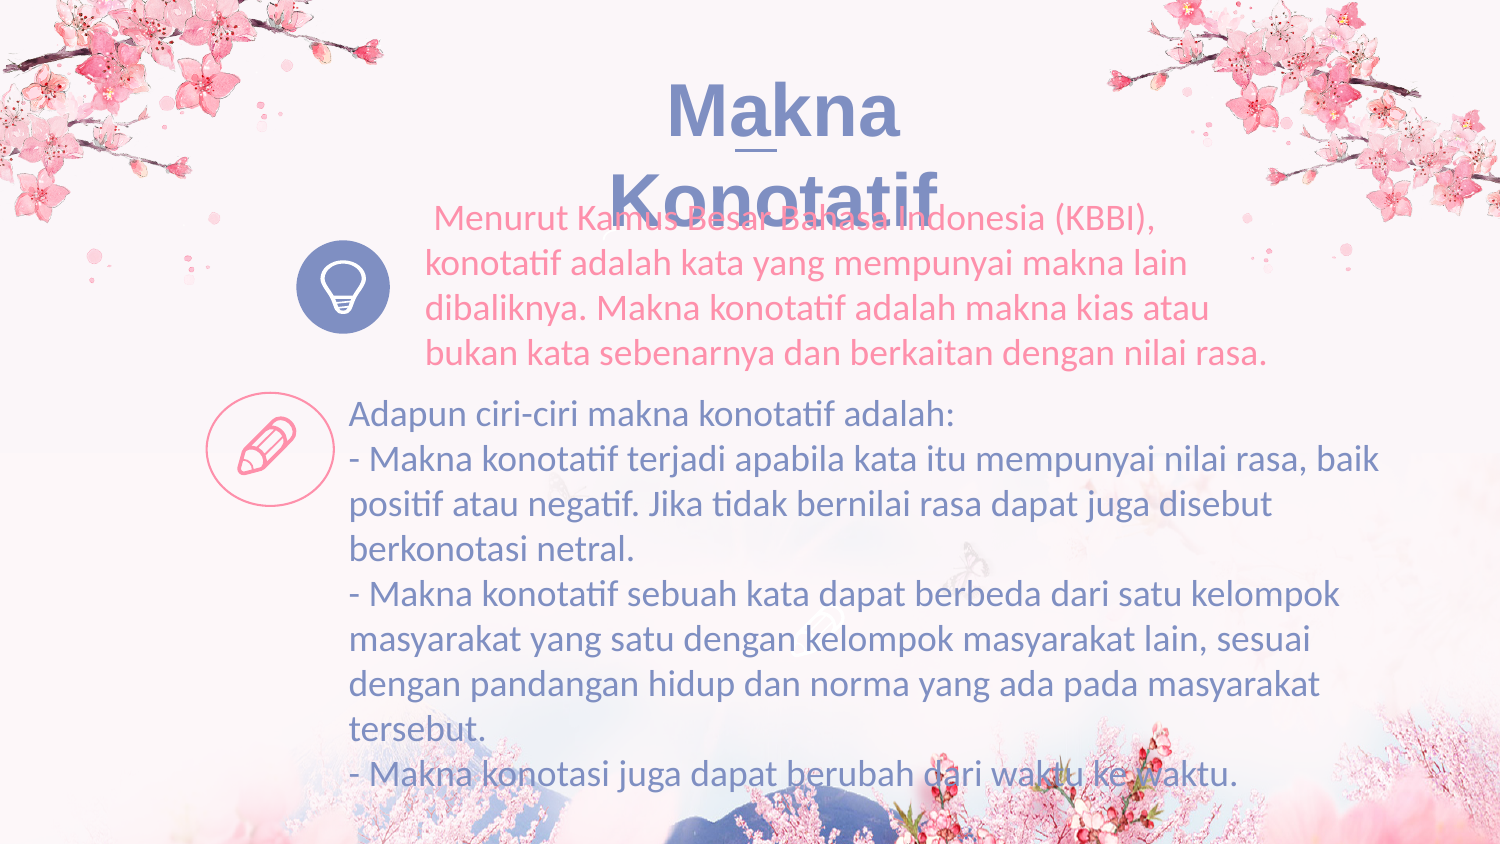

Makna Konotatif
 Menurut Kamus Besar Bahasa Indonesia (KBBI), konotatif adalah kata yang mempunyai makna lain dibaliknya. Makna konotatif adalah makna kias atau bukan kata sebenarnya dan berkaitan dengan nilai rasa.

Adapun ciri-ciri makna konotatif adalah:
- Makna konotatif terjadi apabila kata itu mempunyai nilai rasa, baik positif atau negatif. Jika tidak bernilai rasa dapat juga disebut berkonotasi netral.
- Makna konotatif sebuah kata dapat berbeda dari satu kelompok masyarakat yang satu dengan kelompok masyarakat lain, sesuai dengan pandangan hidup dan norma yang ada pada masyarakat tersebut.
- Makna konotasi juga dapat berubah dari waktu ke waktu.